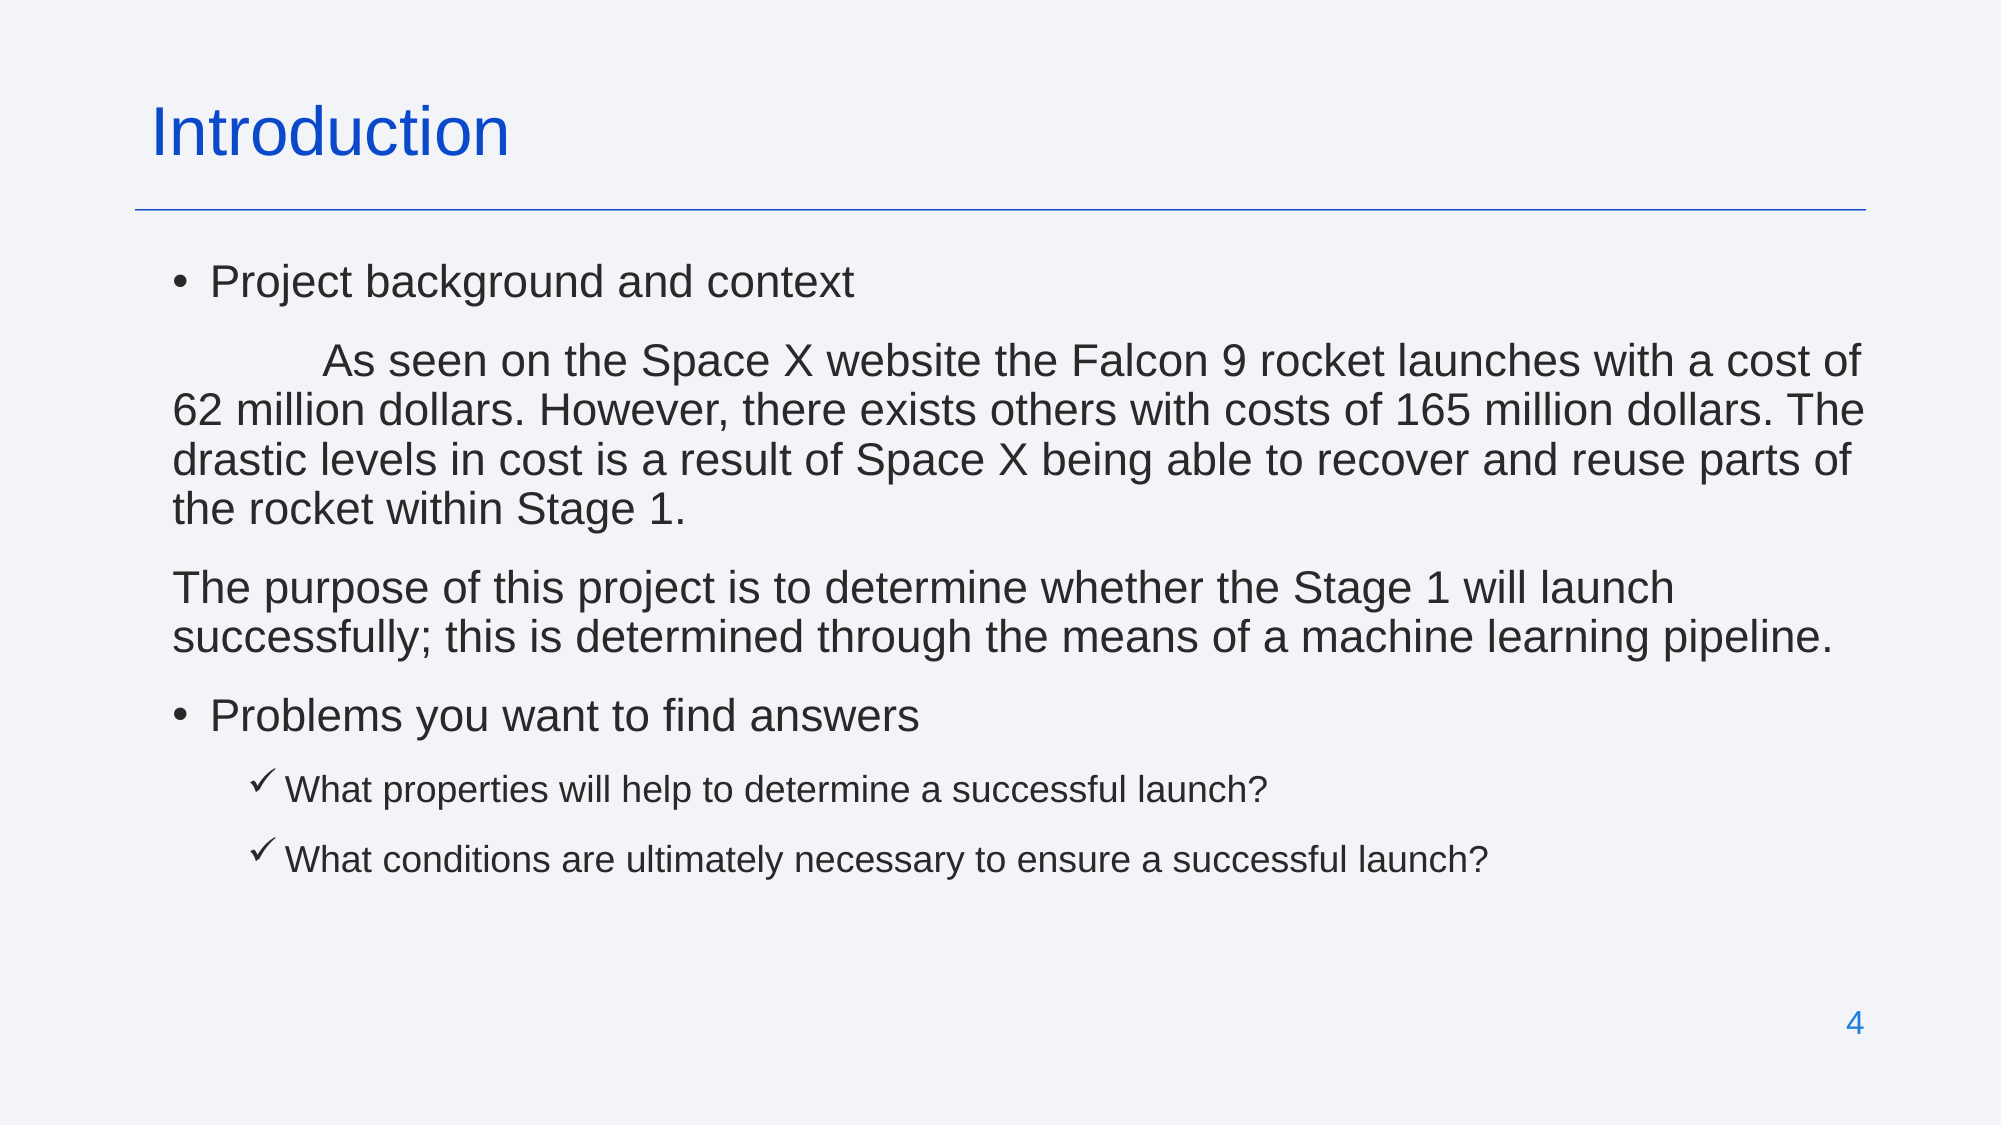

Introduction
Project background and context
	As seen on the Space X website the Falcon 9 rocket launches with a cost of 62 million dollars. However, there exists others with costs of 165 million dollars. The drastic levels in cost is a result of Space X being able to recover and reuse parts of the rocket within Stage 1.
The purpose of this project is to determine whether the Stage 1 will launch successfully; this is determined through the means of a machine learning pipeline.
Problems you want to find answers
What properties will help to determine a successful launch?
What conditions are ultimately necessary to ensure a successful launch?
4